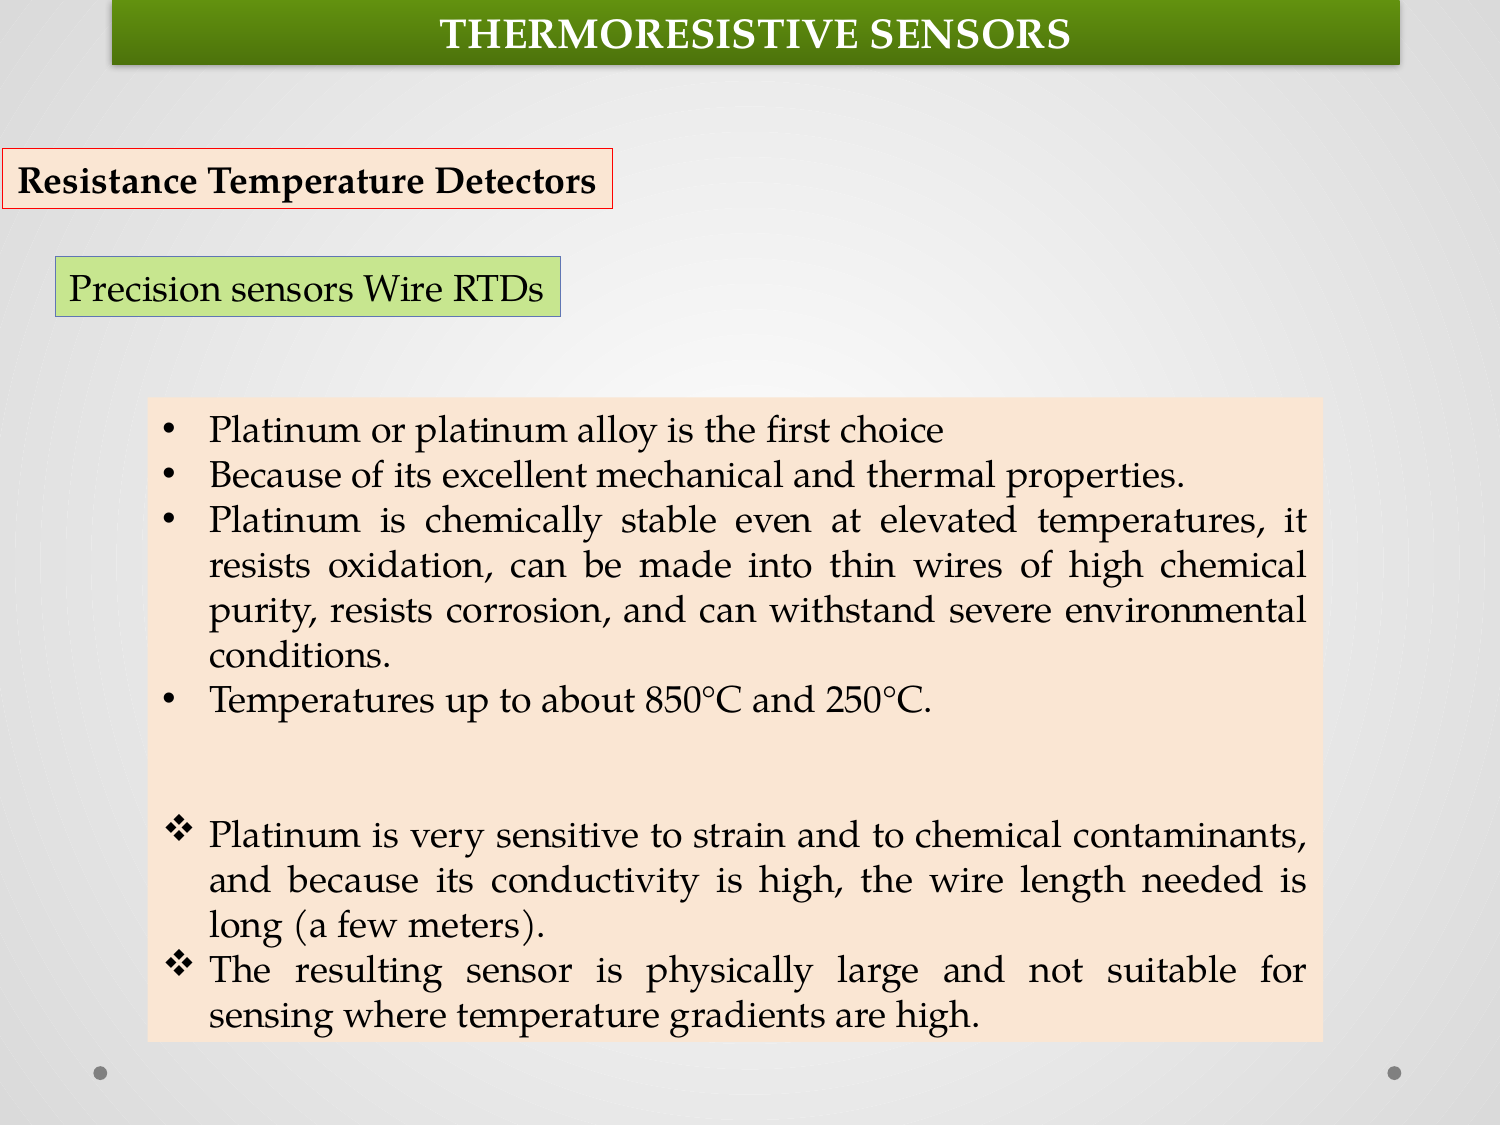

THERMORESISTIVE SENSORS
Resistance Temperature Detectors
Precision sensors Wire RTDs
Platinum or platinum alloy is the first choice
Because of its excellent mechanical and thermal properties.
Platinum is chemically stable even at elevated temperatures, it resists oxidation, can be made into thin wires of high chemical purity, resists corrosion, and can withstand severe environmental conditions.
Temperatures up to about 850°C and 250°C.

Platinum is very sensitive to strain and to chemical contaminants, and because its conductivity is high, the wire length needed is long (a few meters).
The resulting sensor is physically large and not suitable for sensing where temperature gradients are high.